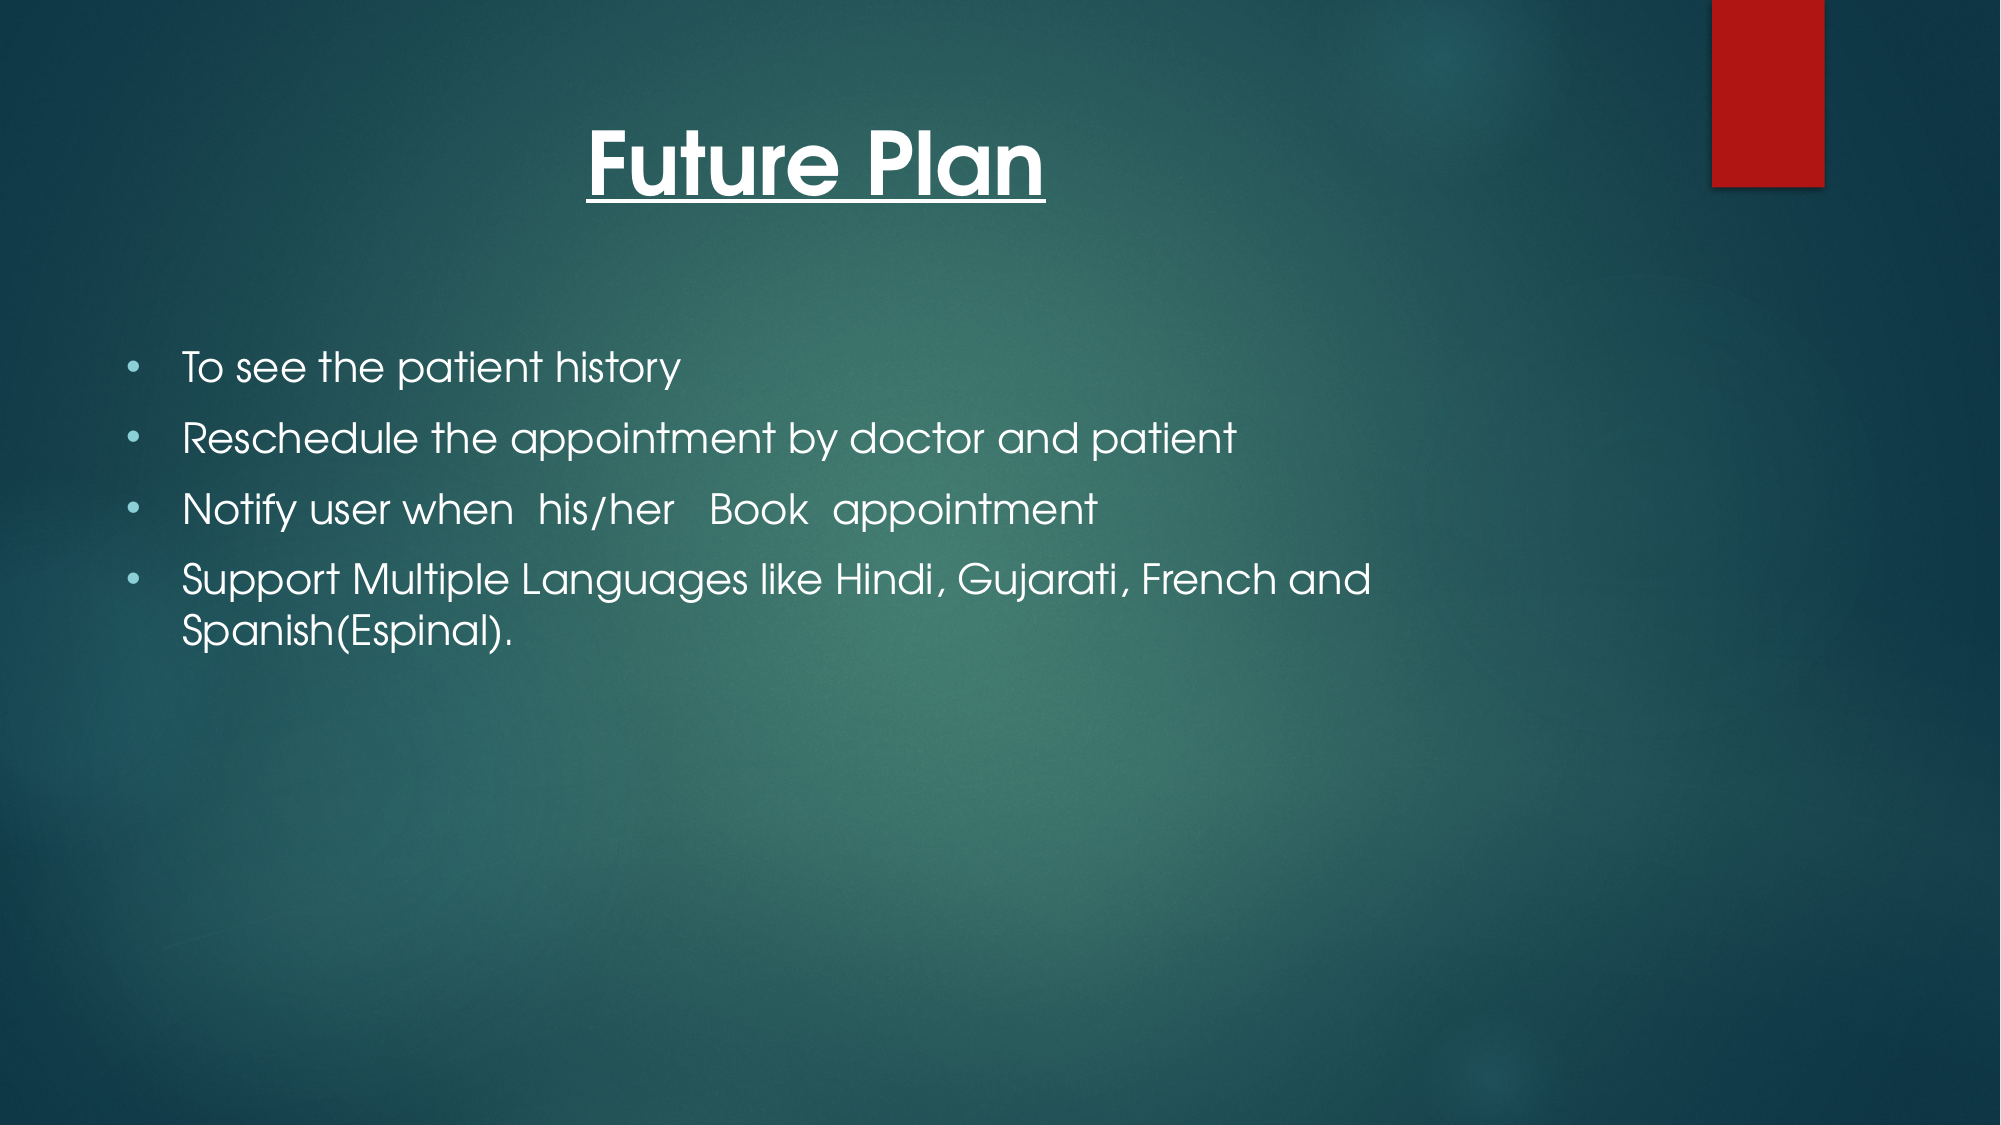

# Future Plan

To see the patient history
Reschedule the appointment by doctor and patient
Notify user when  his/her   Book  appointment
Support Multiple Languages like Hindi, Gujarati, French and Spanish(Espinal).